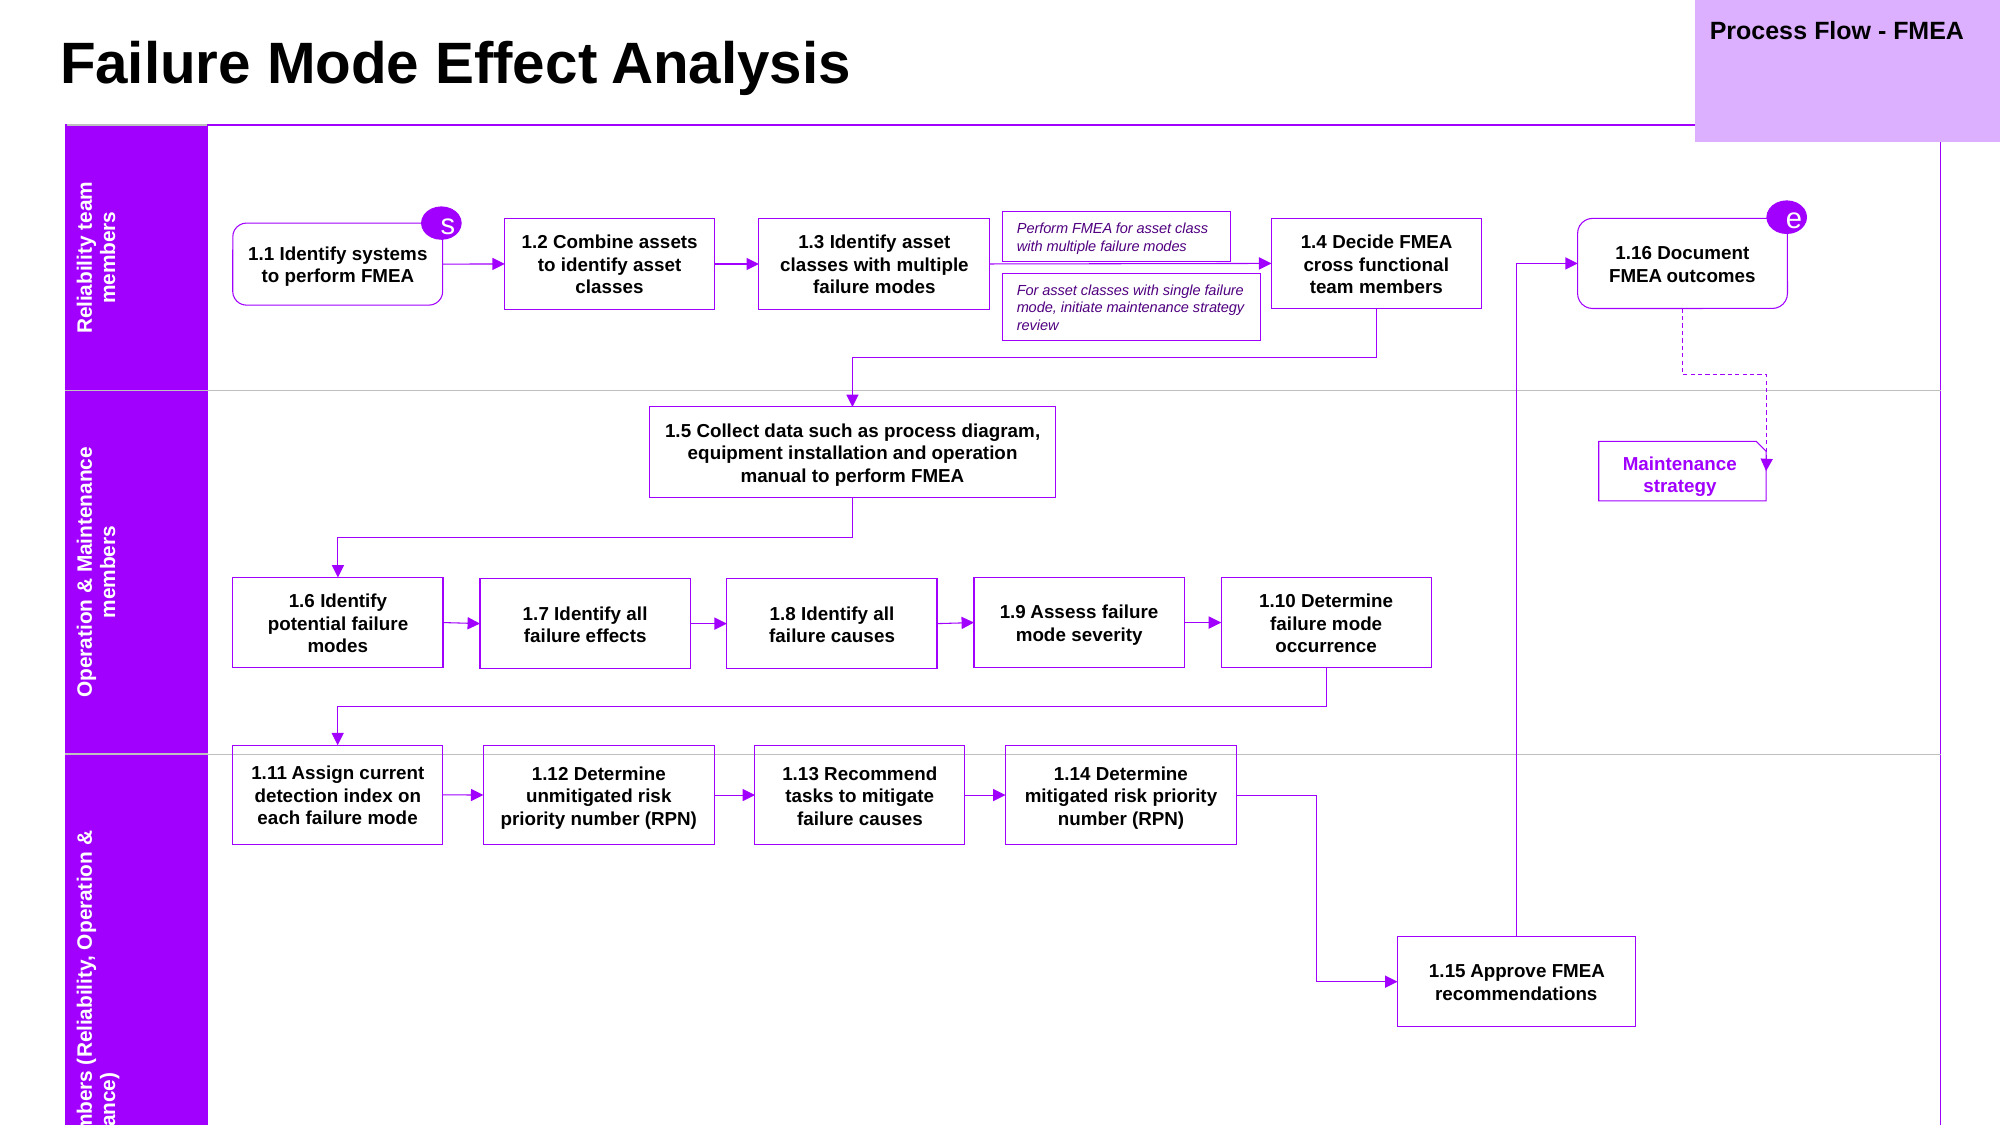

Process Flow - FMEA

# Failure Mode Effect Analysis
| Reliability team members |  |
| --- | --- |
| Operation & Maintenance members |  |
| FMEA cross functional team members (Reliability, Operation & Maintenance) |  |
| Operation & Maintenance Manager |  |
e
s
Perform FMEA for asset class with multiple failure modes
1.4 Decide FMEA cross functional team members
1.16 Document FMEA outcomes
1.2 Combine assets to identify asset classes
1.3 Identify asset classes with multiple failure modes
1.1 Identify systems to perform FMEA
For asset classes with single failure mode, initiate maintenance strategy review
1.5 Collect data such as process diagram, equipment installation and operation manual to perform FMEA
Maintenance strategy
1.6 Identify potential failure modes
1.9 Assess failure mode severity
1.10 Determine failure mode occurrence
1.7 Identify all failure effects
1.8 Identify all failure causes
1.11 Assign current detection index on each failure mode
1.12 Determine unmitigated risk priority number (RPN)
1.13 Recommend tasks to mitigate failure causes
1.14 Determine mitigated risk priority number (RPN)
1.15 Approve FMEA recommendations